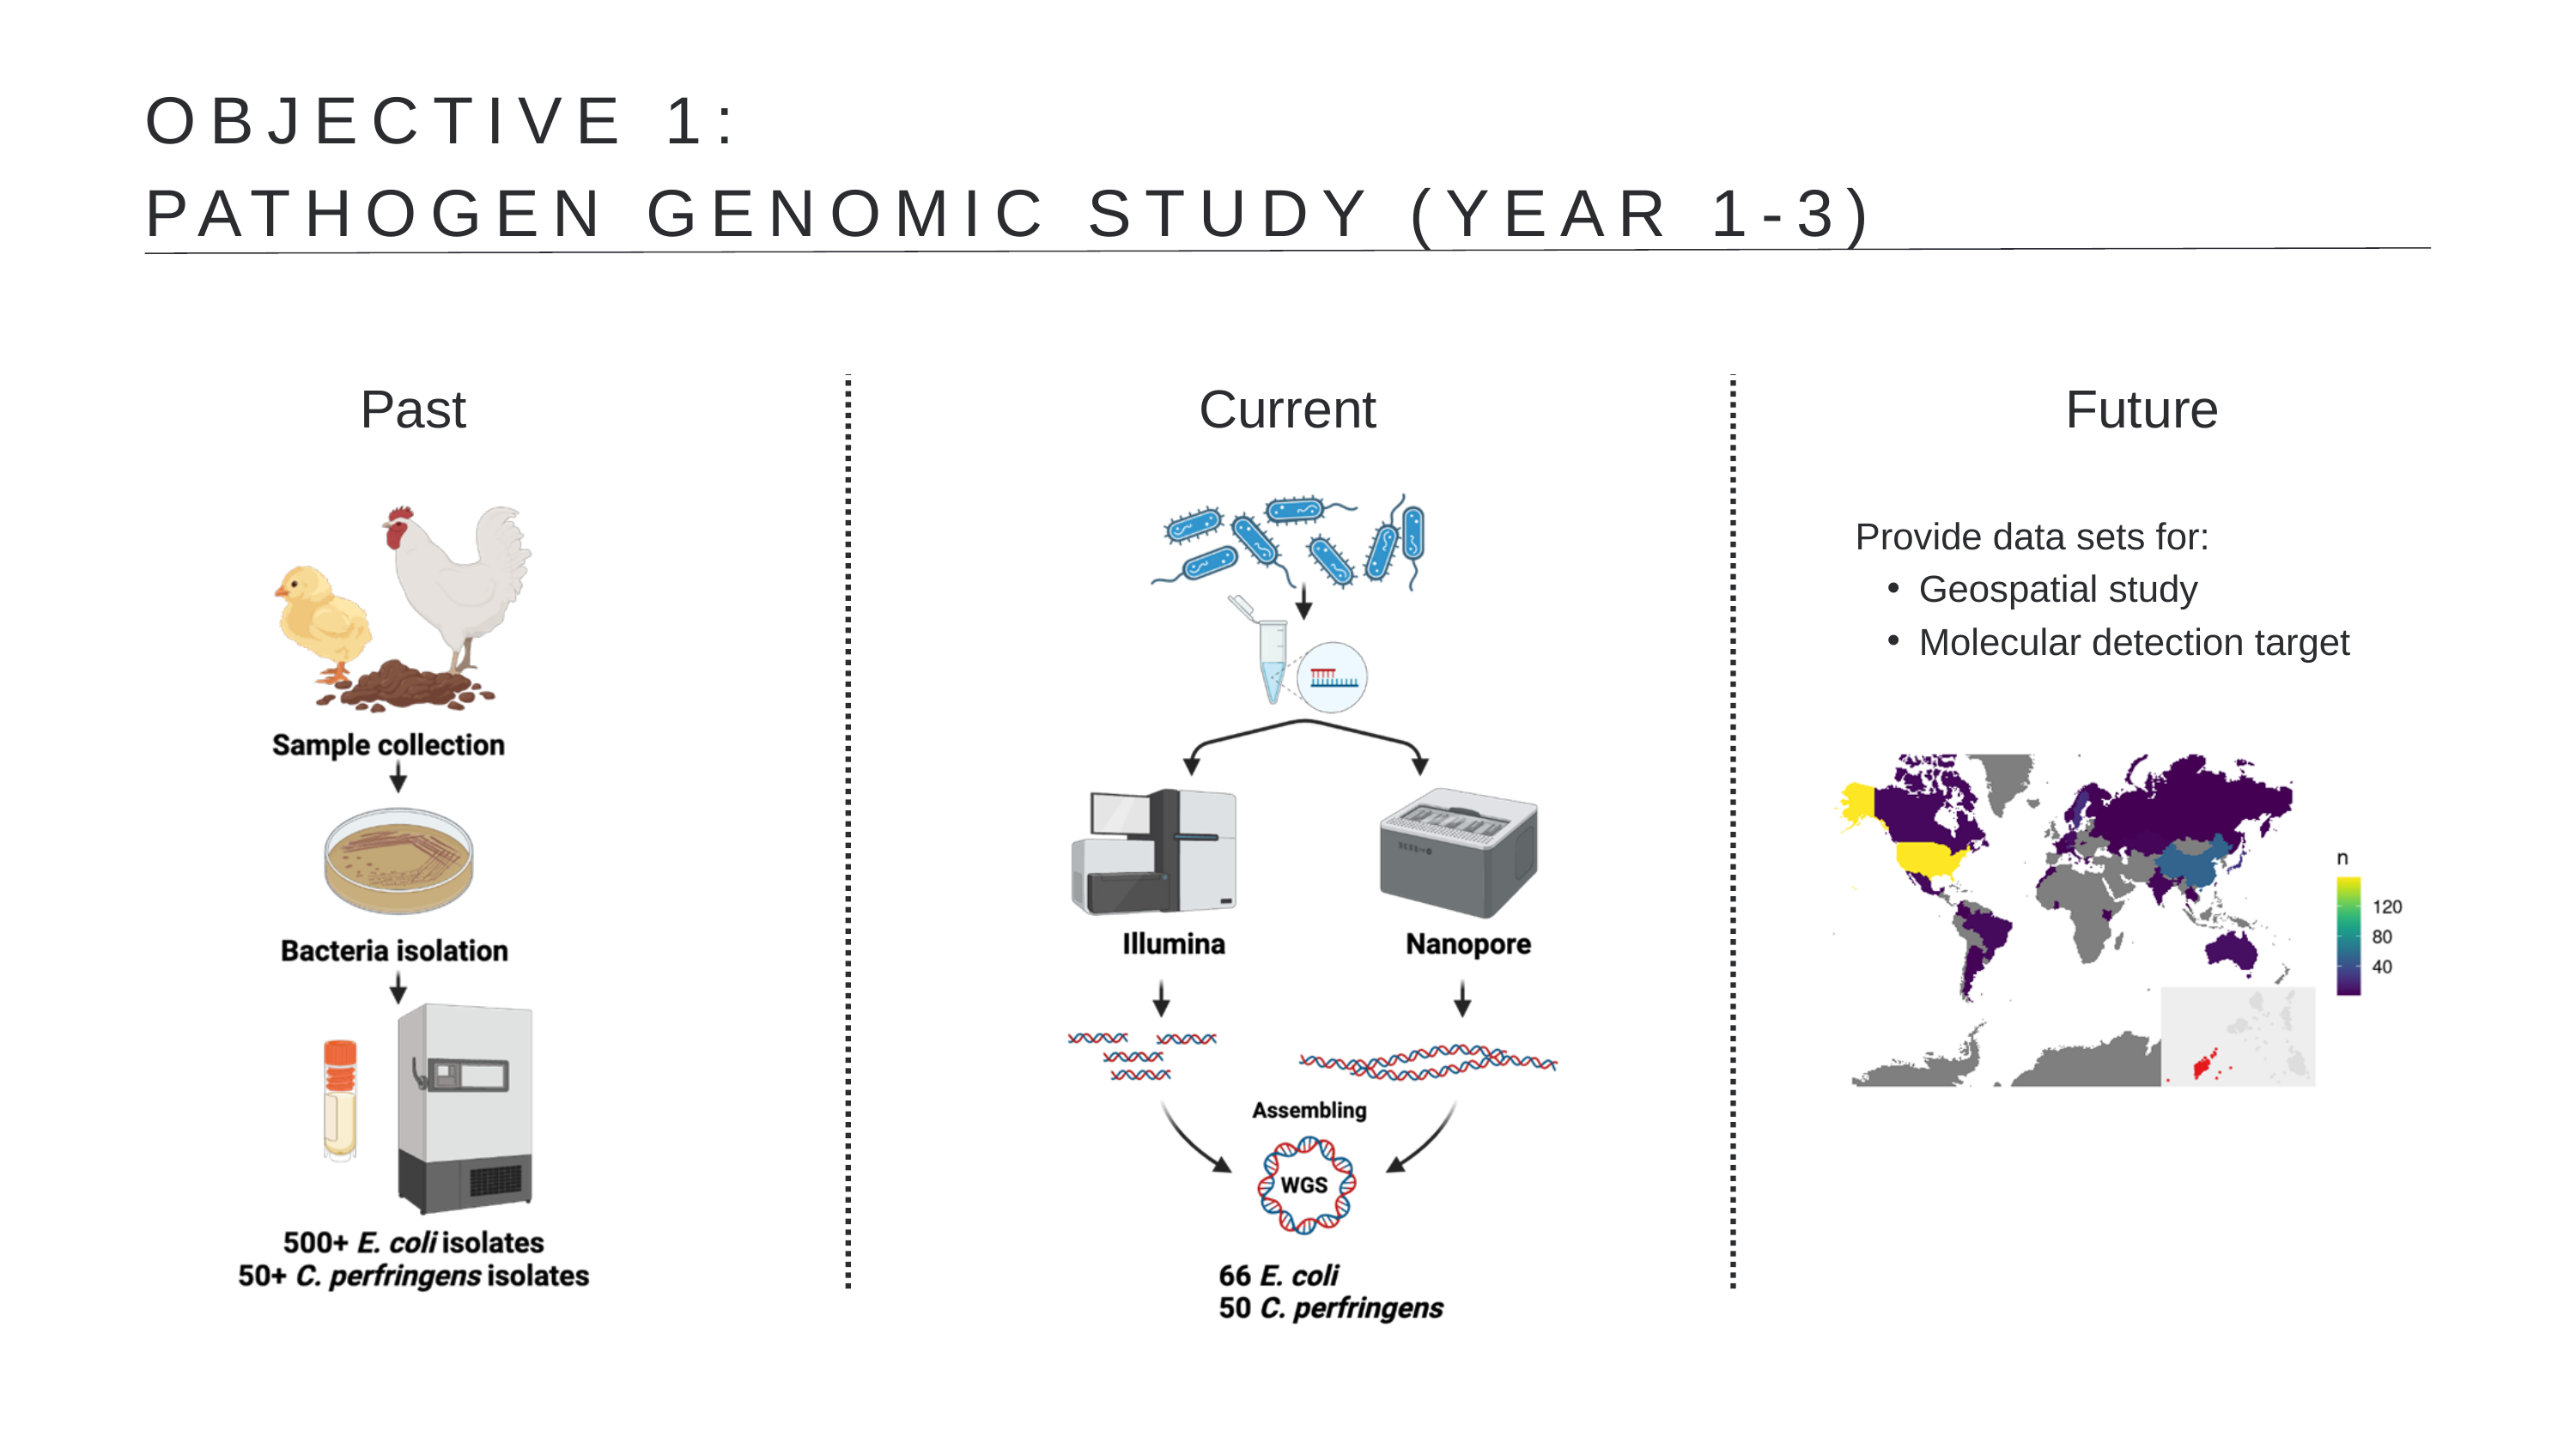

OBJECTIVE 1:
PATHOGEN GENOMIC STUDY (YEAR 1-3)

Past
Current
Future

Provide data sets for:
Geospatial study
Molecular detection target